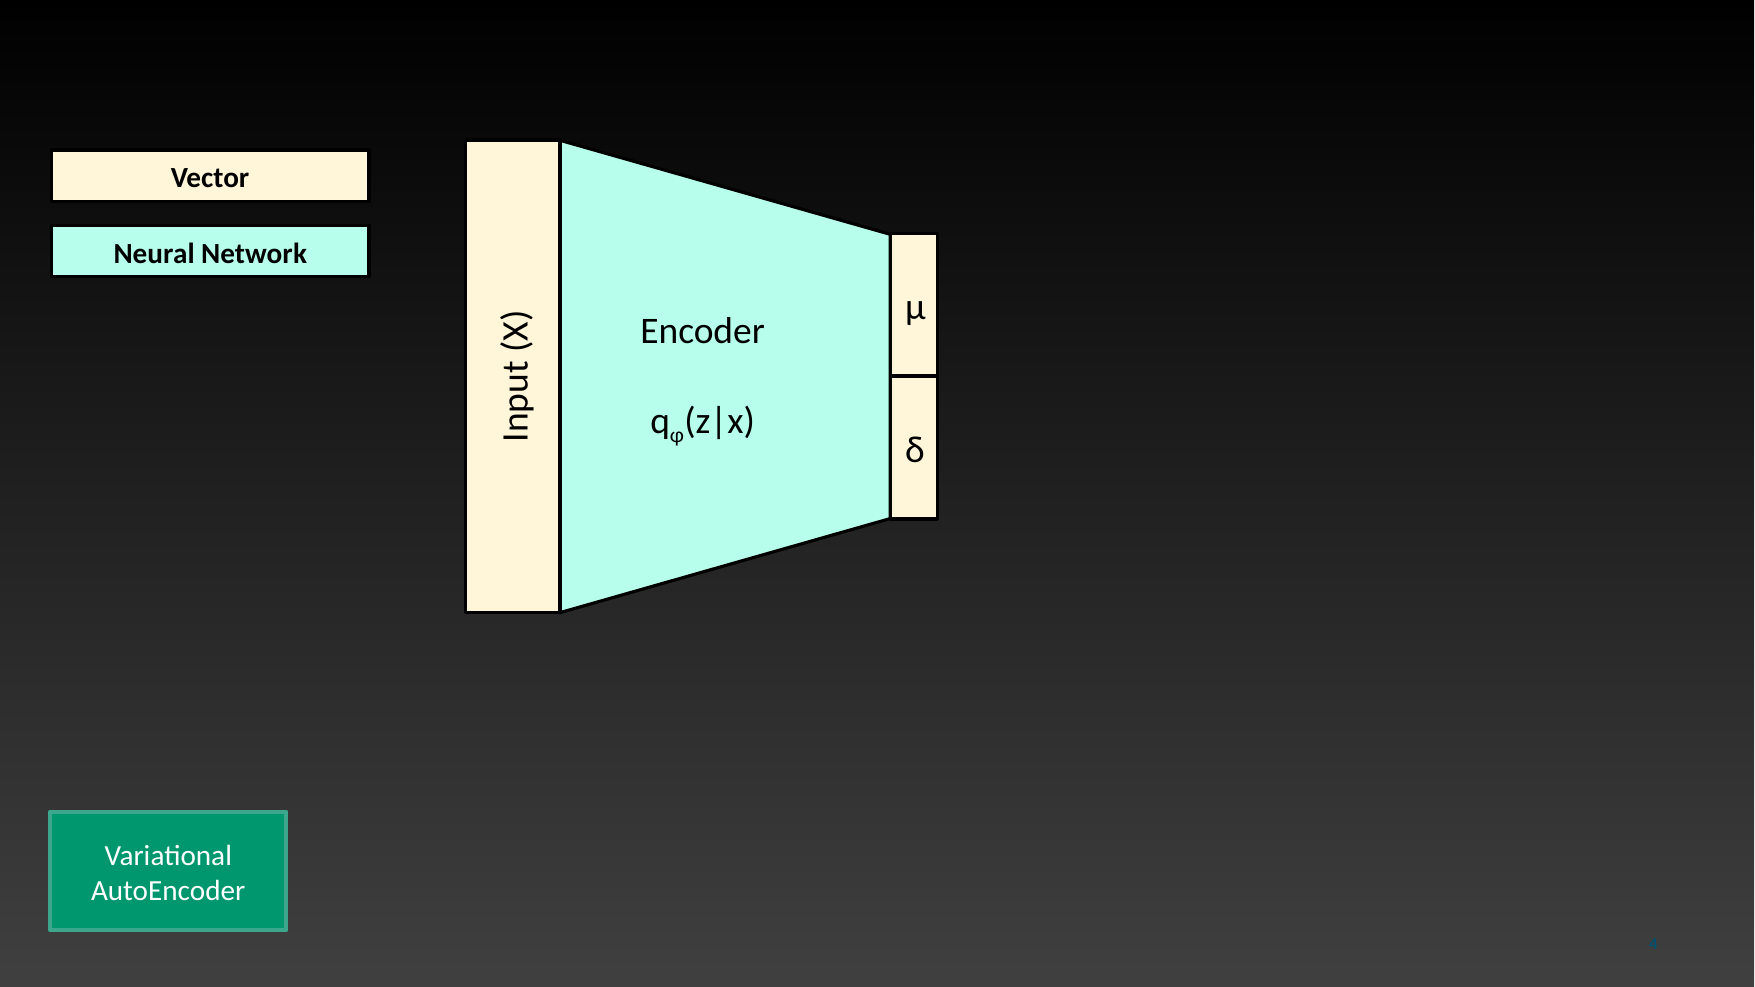

Input (X)
Encoder

qφ(z|x)
µ
µ
δ
δ2
Vector
Neural Network
Variational
AutoEncoder
4